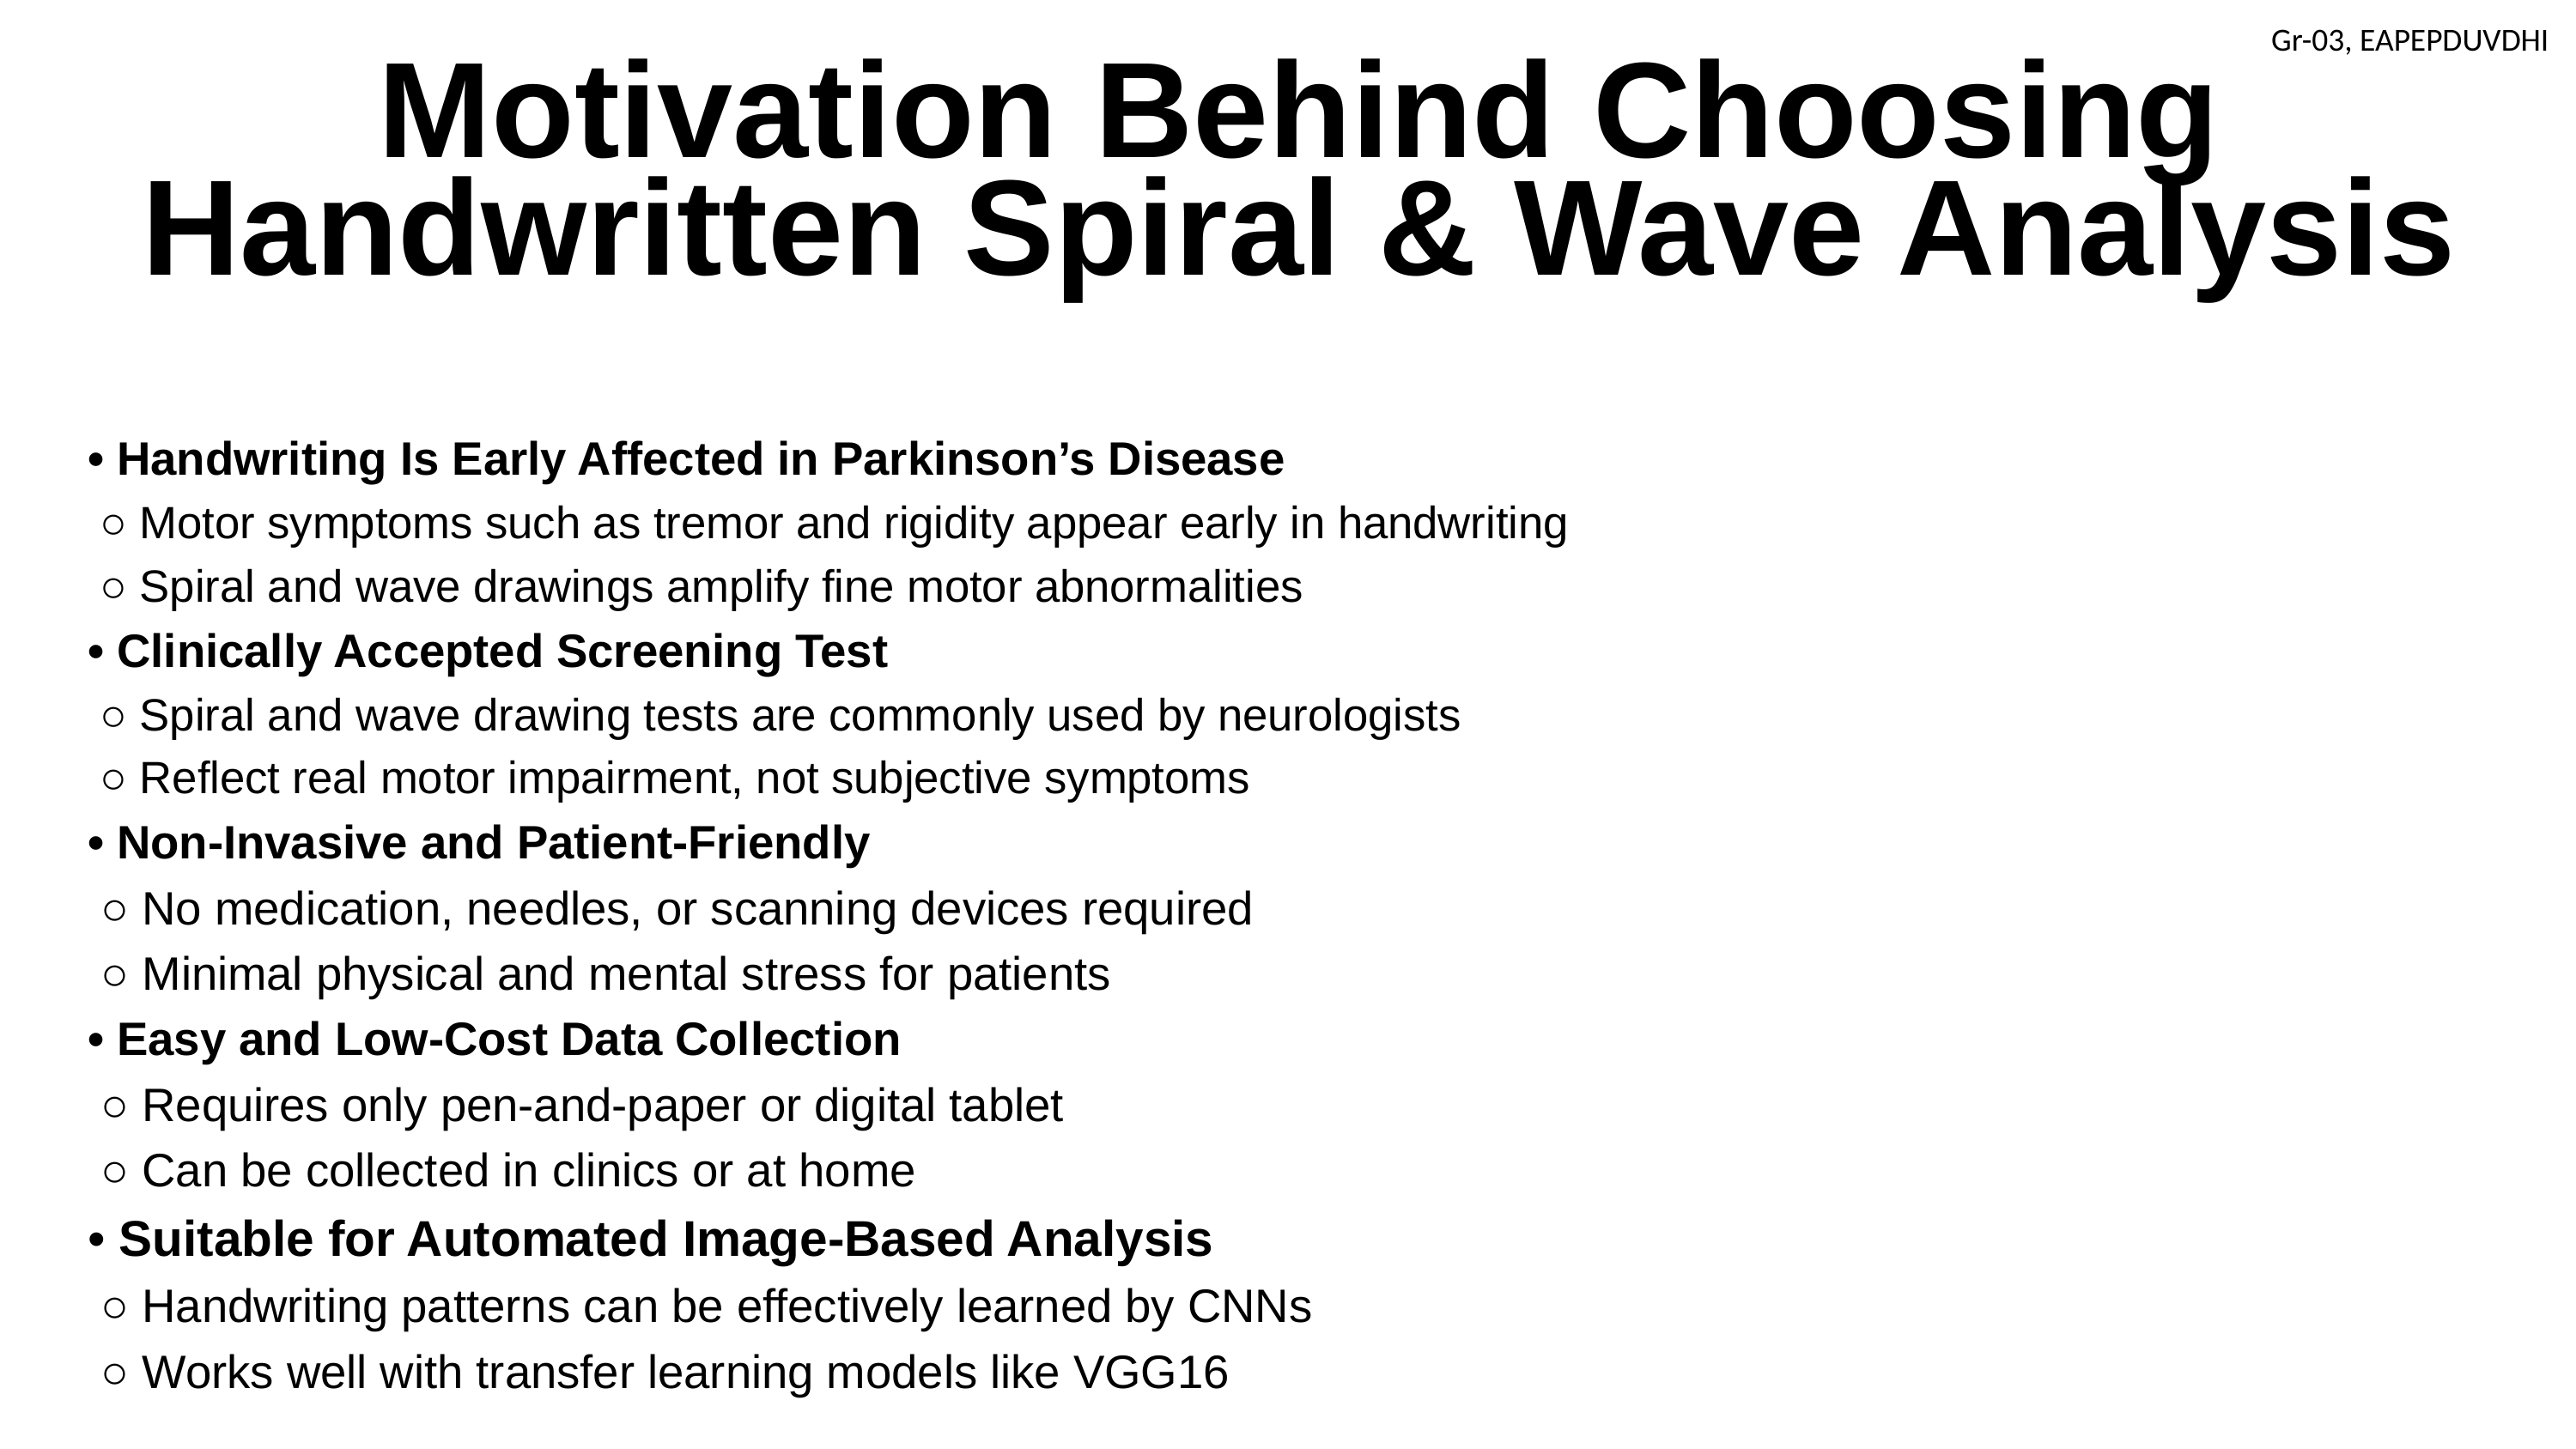

Motivation Behind Choosing Handwritten Spiral & Wave Analysis

• Handwriting Is Early Affected in Parkinson’s Disease
 ○ Motor symptoms such as tremor and rigidity appear early in handwriting
 ○ Spiral and wave drawings amplify fine motor abnormalities
• Clinically Accepted Screening Test
 ○ Spiral and wave drawing tests are commonly used by neurologists
 ○ Reflect real motor impairment, not subjective symptoms
• Non-Invasive and Patient-Friendly
 ○ No medication, needles, or scanning devices required
 ○ Minimal physical and mental stress for patients
• Easy and Low-Cost Data Collection
 ○ Requires only pen-and-paper or digital tablet
 ○ Can be collected in clinics or at home
• Suitable for Automated Image-Based Analysis
 ○ Handwriting patterns can be effectively learned by CNNs
 ○ Works well with transfer learning models like VGG16